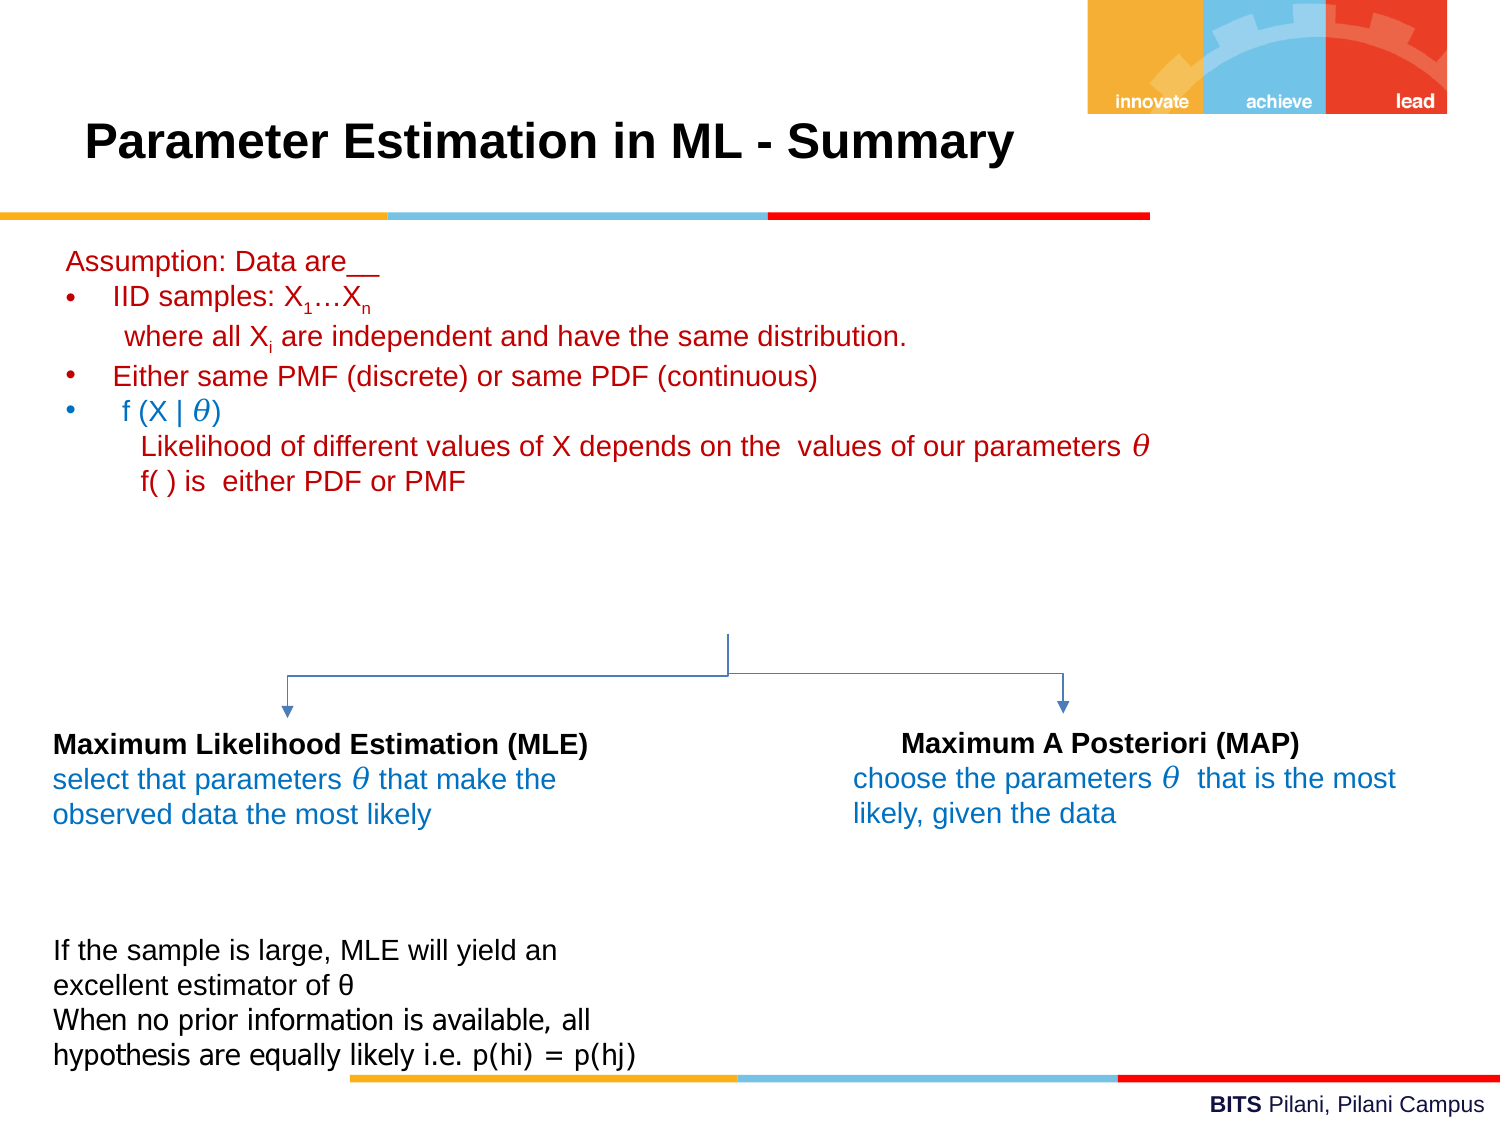

# Parameter Estimation in ML - Summary
Assumption: Data are__
IID samples: X1…Xn
where all Xi are independent and have the same distribution.
Either same PMF (discrete) or same PDF (continuous)
f (X | 𝜃)
Likelihood of different values of X depends on the  values of our parameters 𝜃
f( ) is  either PDF or PMF

Maximum A Posteriori (MAP)
choose the parameters 𝜃  that is the most likely, given the data
Maximum Likelihood Estimation (MLE)
select that parameters 𝜃 that make the observed data the most likely

If the sample is large, MLE will yield an excellent estimator of θ
When no prior information is available, all hypothesis are equally likely i.e. p(hi) = p(hj)